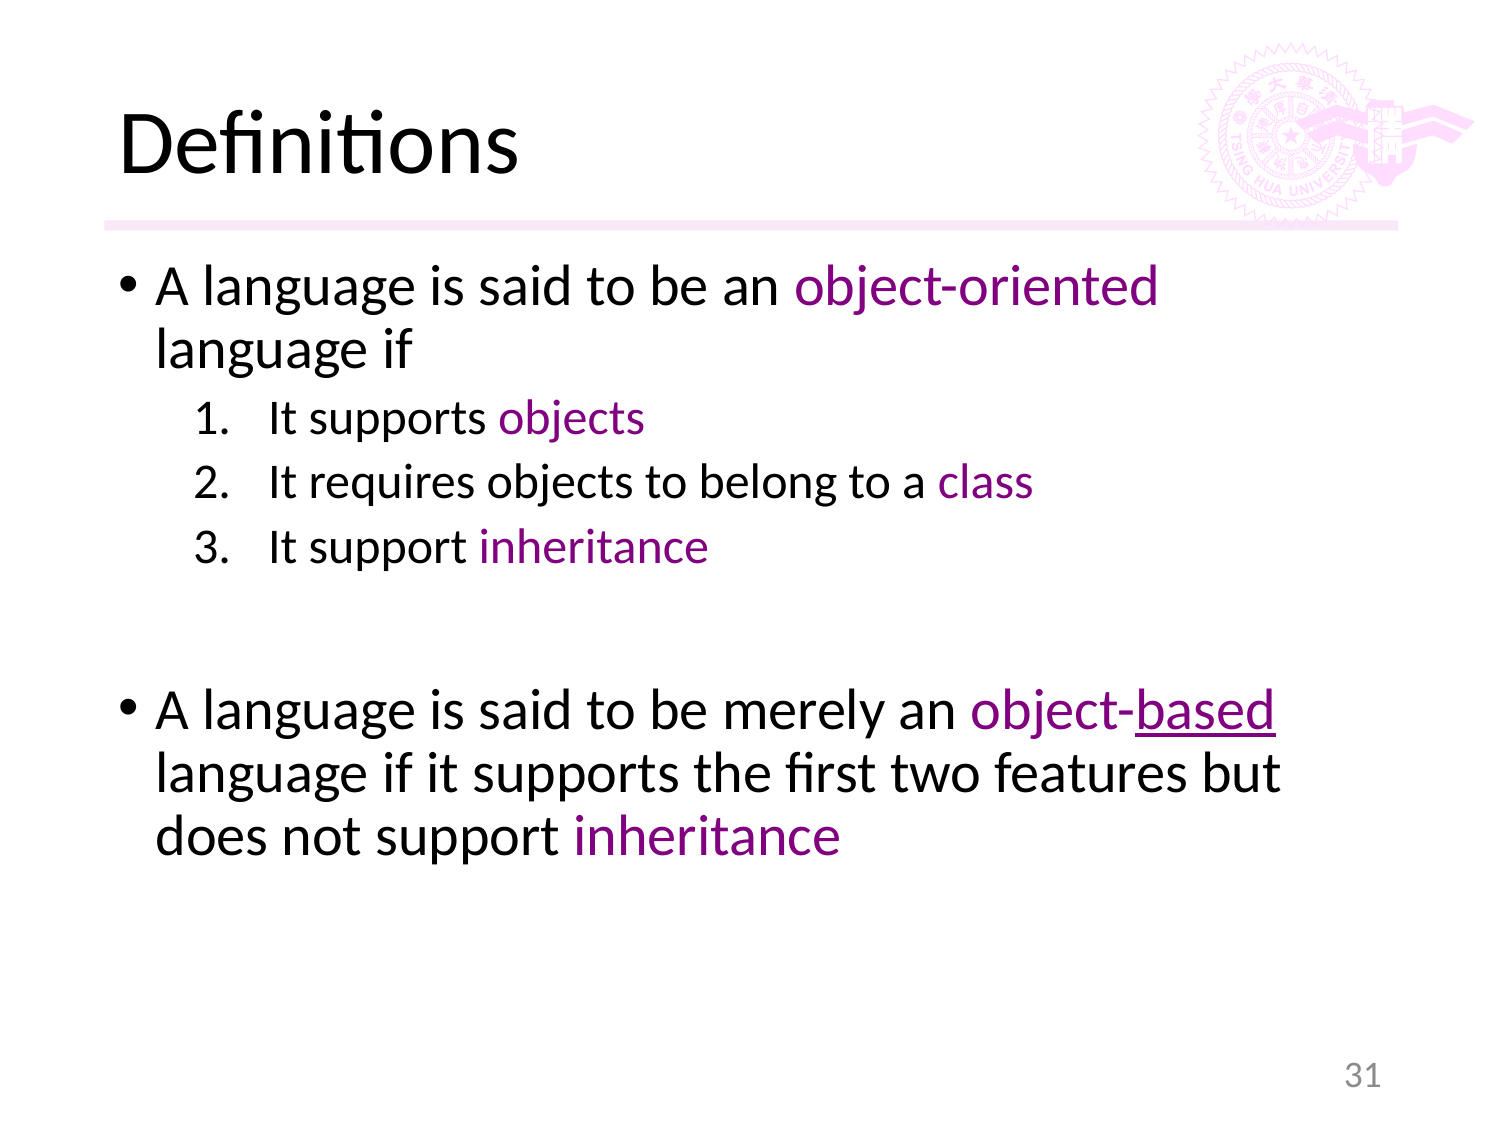

# Definitions
A language is said to be an object-oriented language if
It supports objects
It requires objects to belong to a class
It support inheritance

A language is said to be merely an object-based language if it supports the first two features but does not support inheritance
31